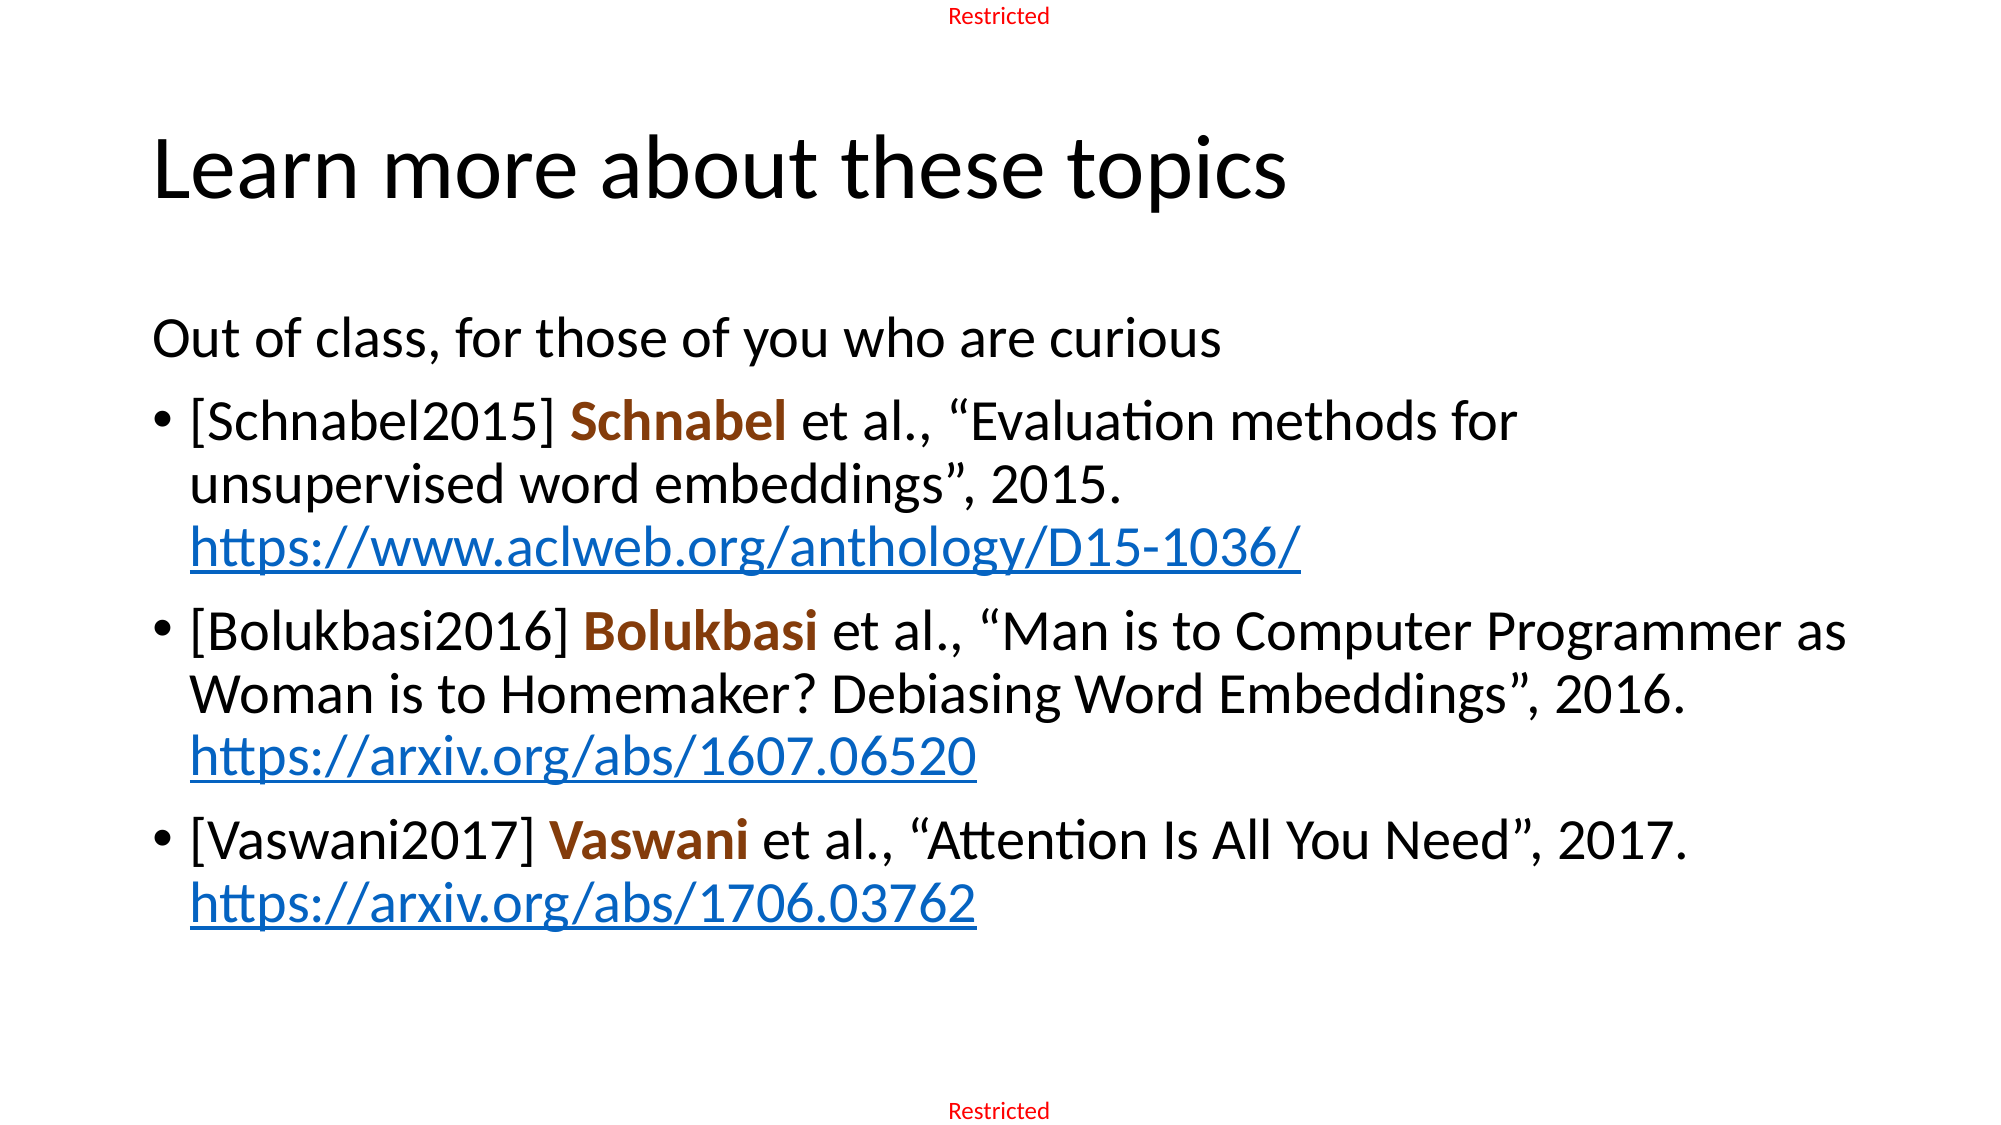

# Learn more about these topics
Out of class, for those of you who are curious
[Schnabel2015] Schnabel et al., “Evaluation methods for unsupervised word embeddings”, 2015.
https://www.aclweb.org/anthology/D15-1036/
[Bolukbasi2016] Bolukbasi et al., “Man is to Computer Programmer as Woman is to Homemaker? Debiasing Word Embeddings”, 2016.
https://arxiv.org/abs/1607.06520
[Vaswani2017] Vaswani et al., “Attention Is All You Need”, 2017.
https://arxiv.org/abs/1706.03762